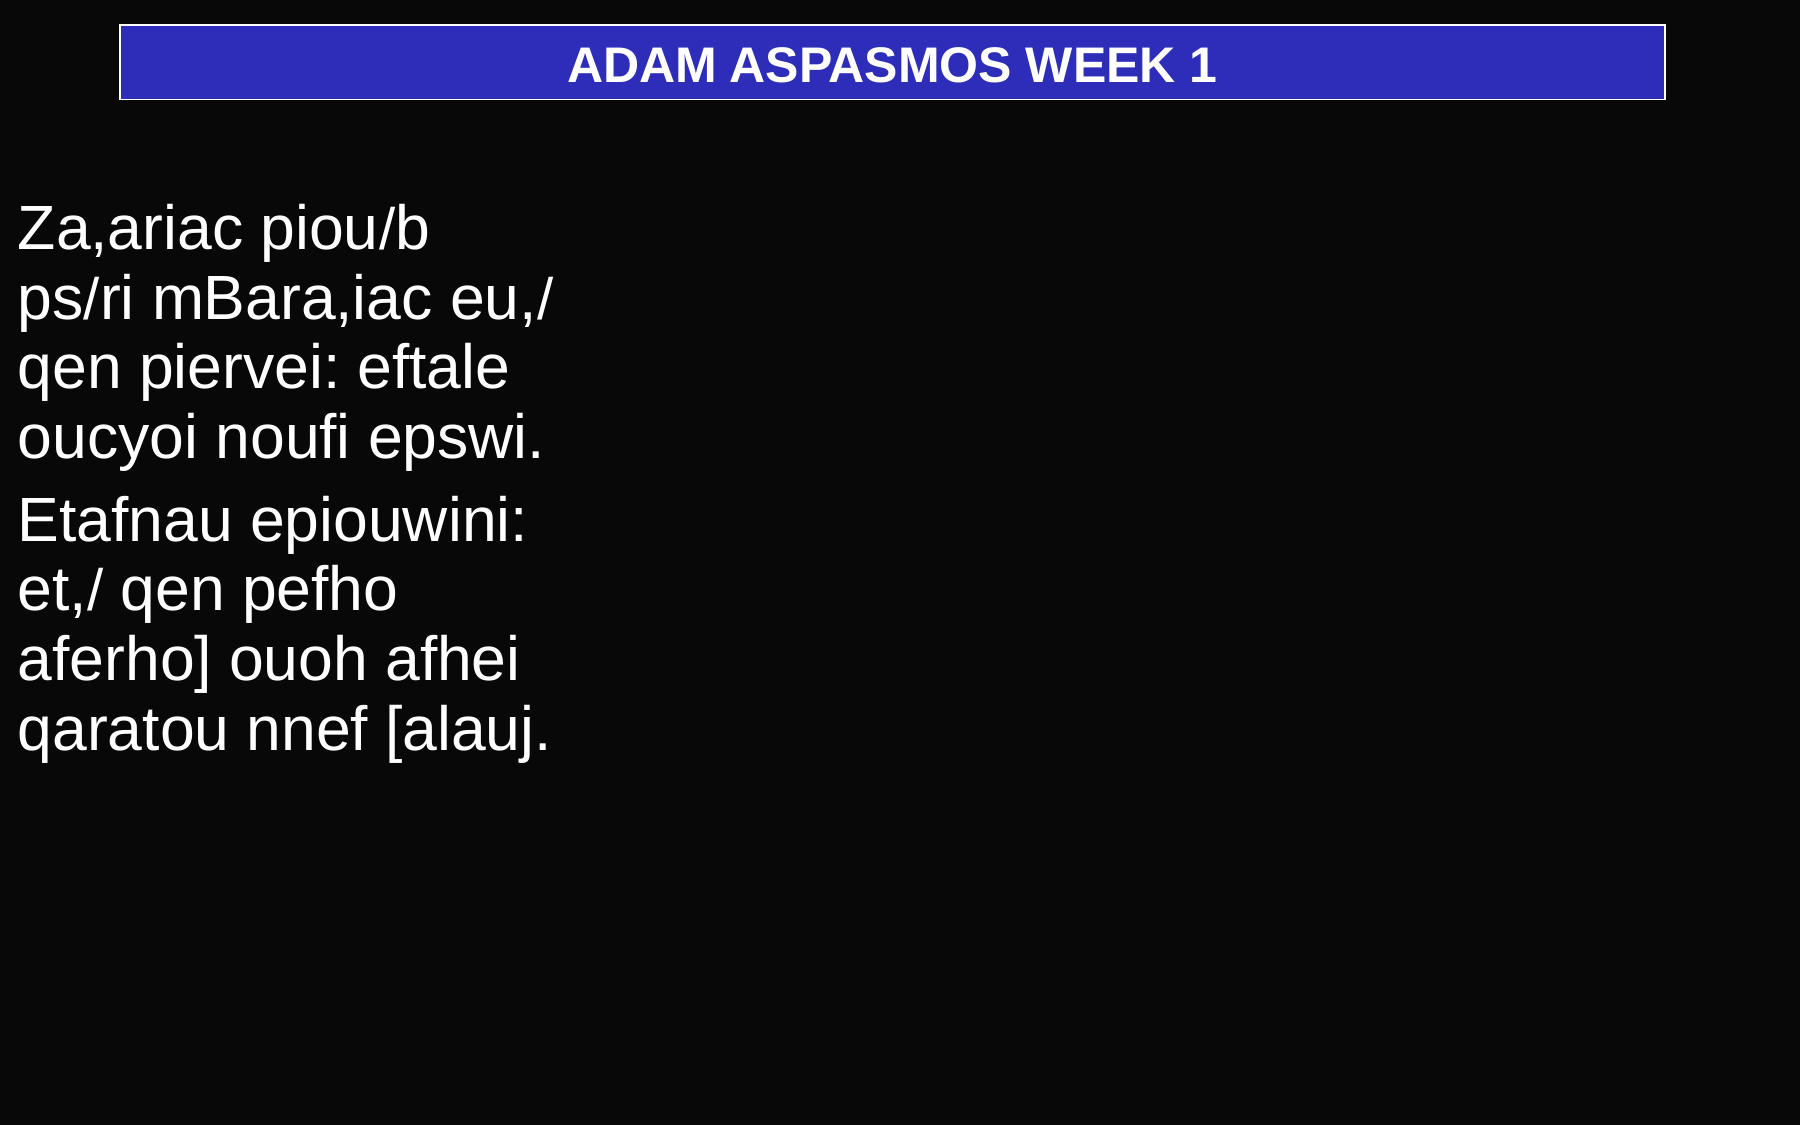

ADAM ASPASMOS WEEK 1
| Za,ariac piou/b ps/ri mBara,iac eu,/ qen piervei: eftale oucyoi noufi epswi. Etafnau epiouwini: et,/ qen pefho aferho] ouoh afhei qaratou nnef [alauj. |  |  |
| --- | --- | --- |